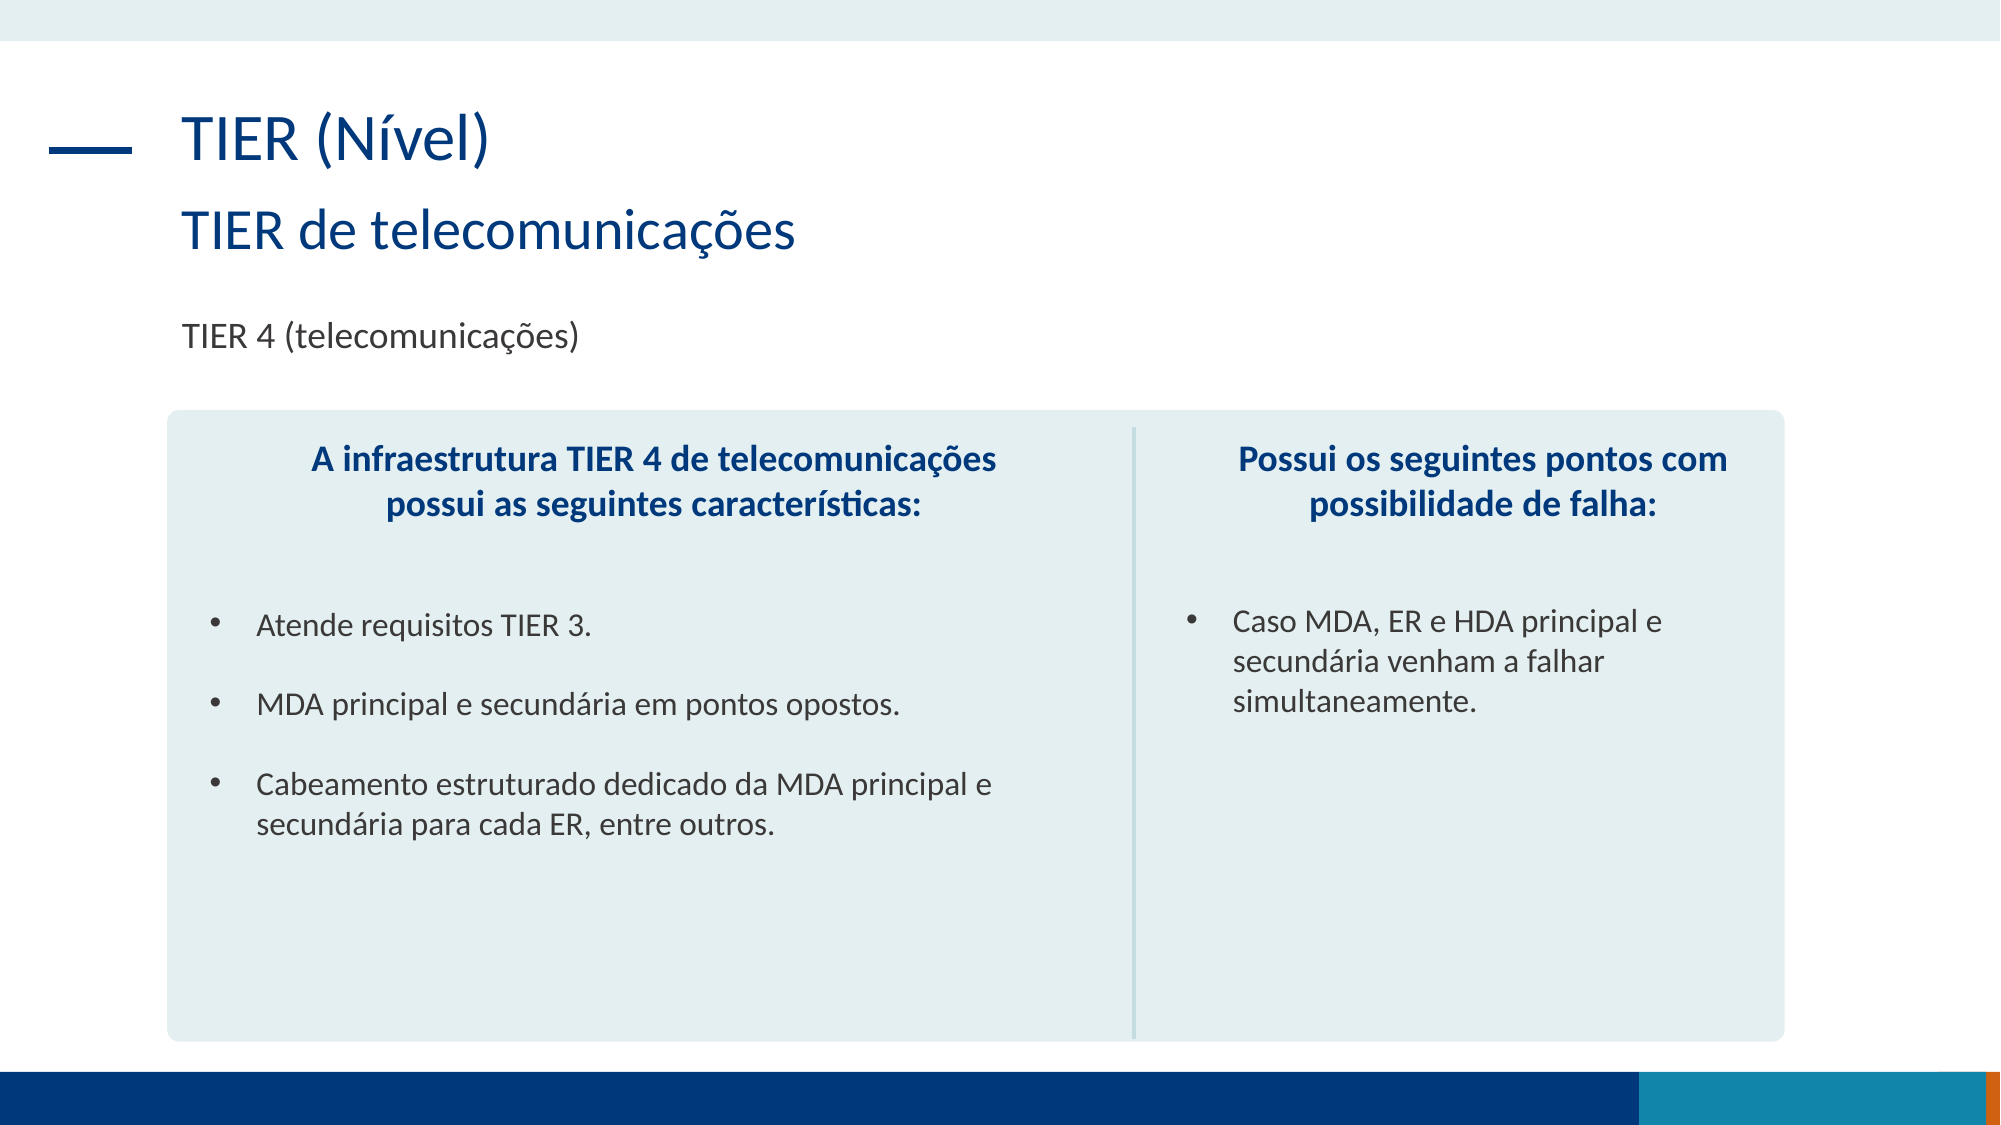

TIER (Nível)
TIER de telecomunicações

TIER 4 (telecomunicações)

A infraestrutura TIER 4 de telecomunicações possui as seguintes características:
Possui os seguintes pontos com possibilidade de falha:
Caso MDA, ER e HDA principal e secundária venham a falhar simultaneamente.
Atende requisitos TIER 3.

MDA principal e secundária em pontos opostos.

Cabeamento estruturado dedicado da MDA principal e secundária para cada ER, entre outros.